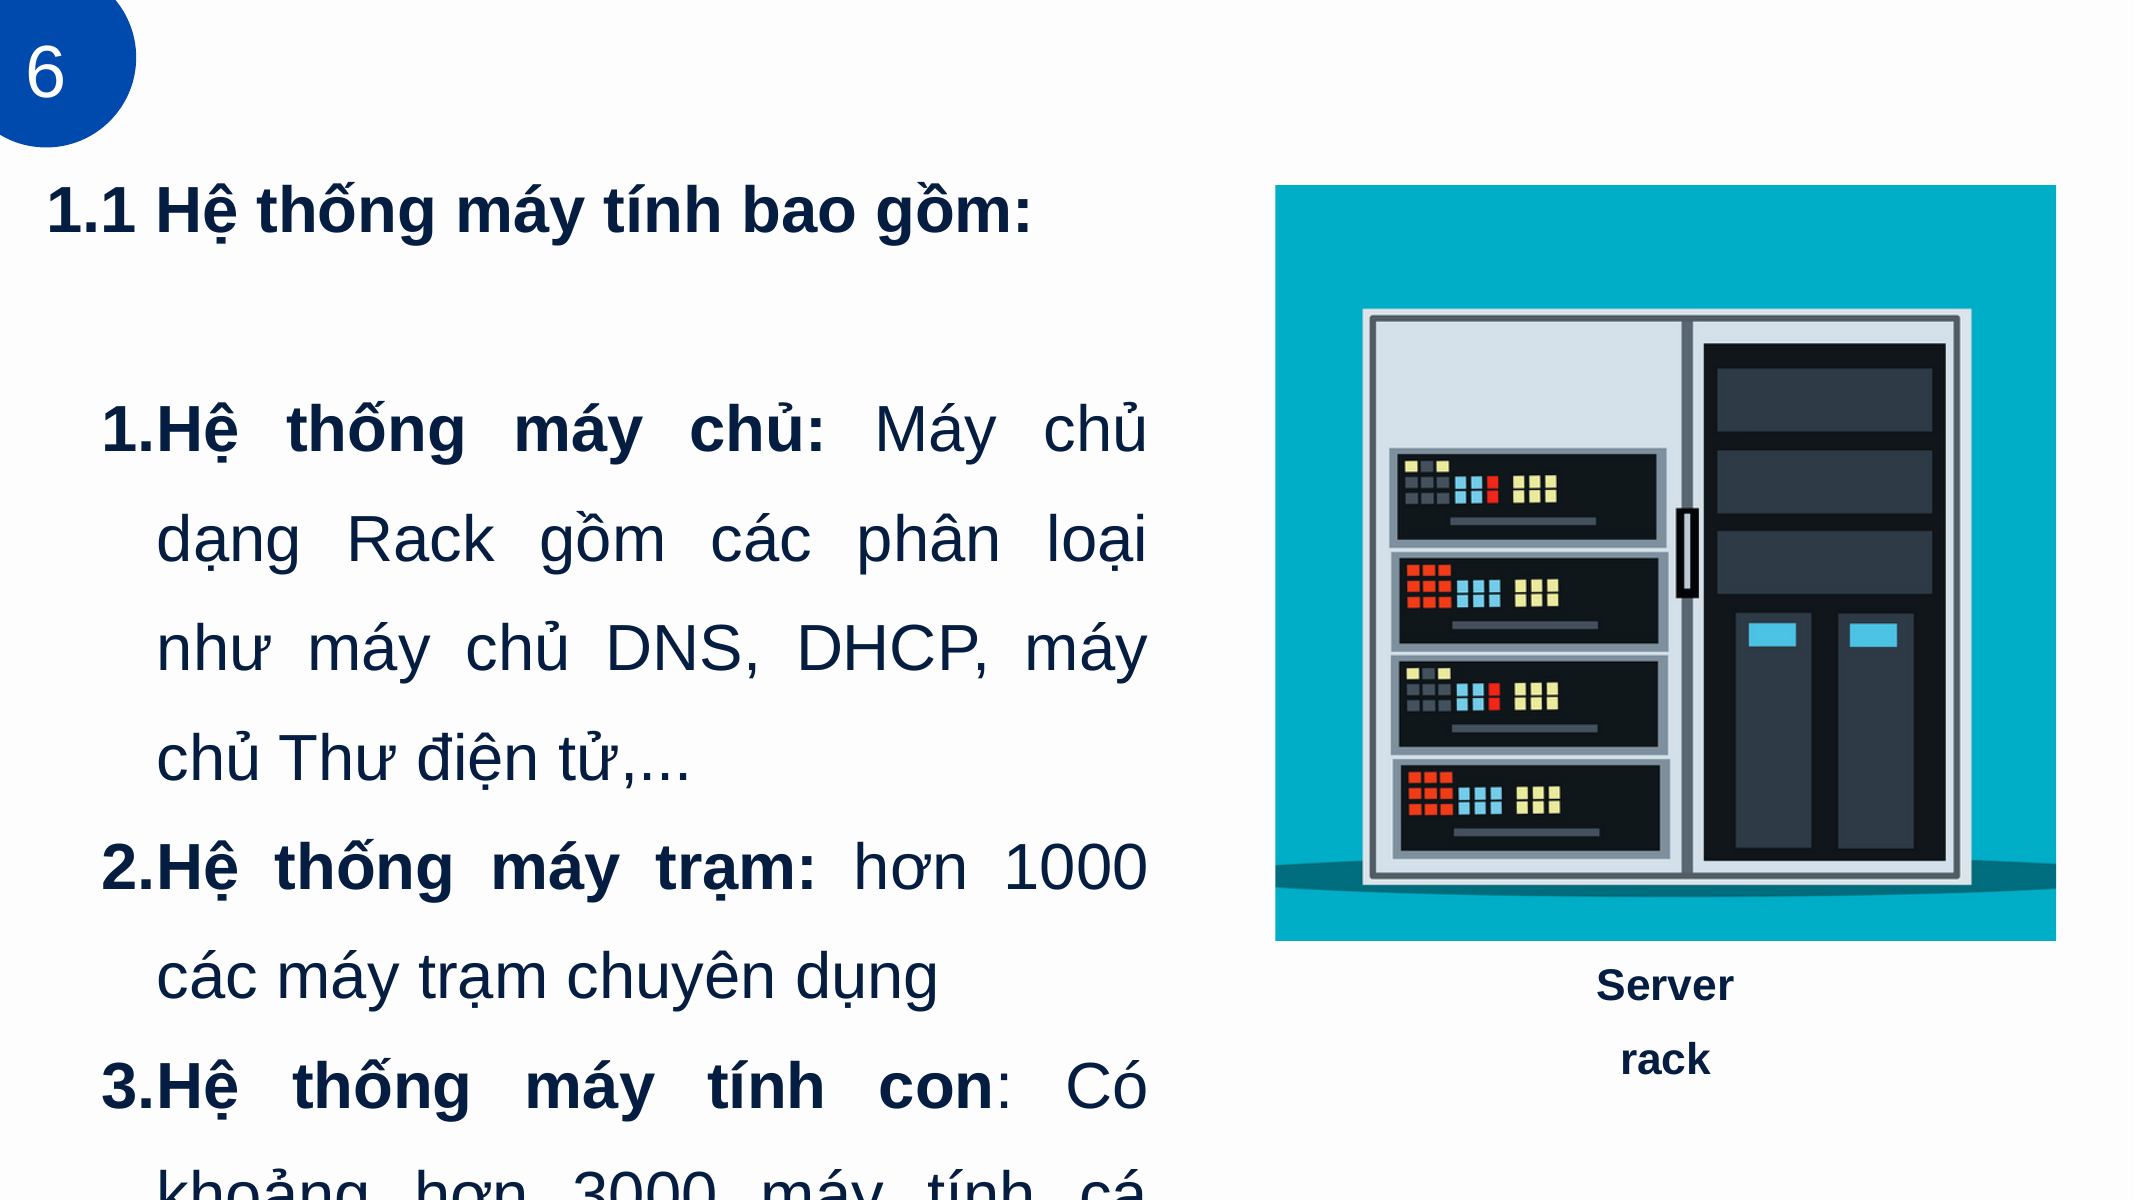

6
1.1 Hệ thống máy tính bao gồm:

Hệ thống máy chủ: Máy chủ dạng Rack gồm các phân loại như máy chủ DNS, DHCP, máy chủ Thư điện tử,...
Hệ thống máy trạm: hơn 1000 các máy trạm chuyên dụng
Hệ thống máy tính con: Có khoảng hơn 3000 máy tính cá nhân

Server rack